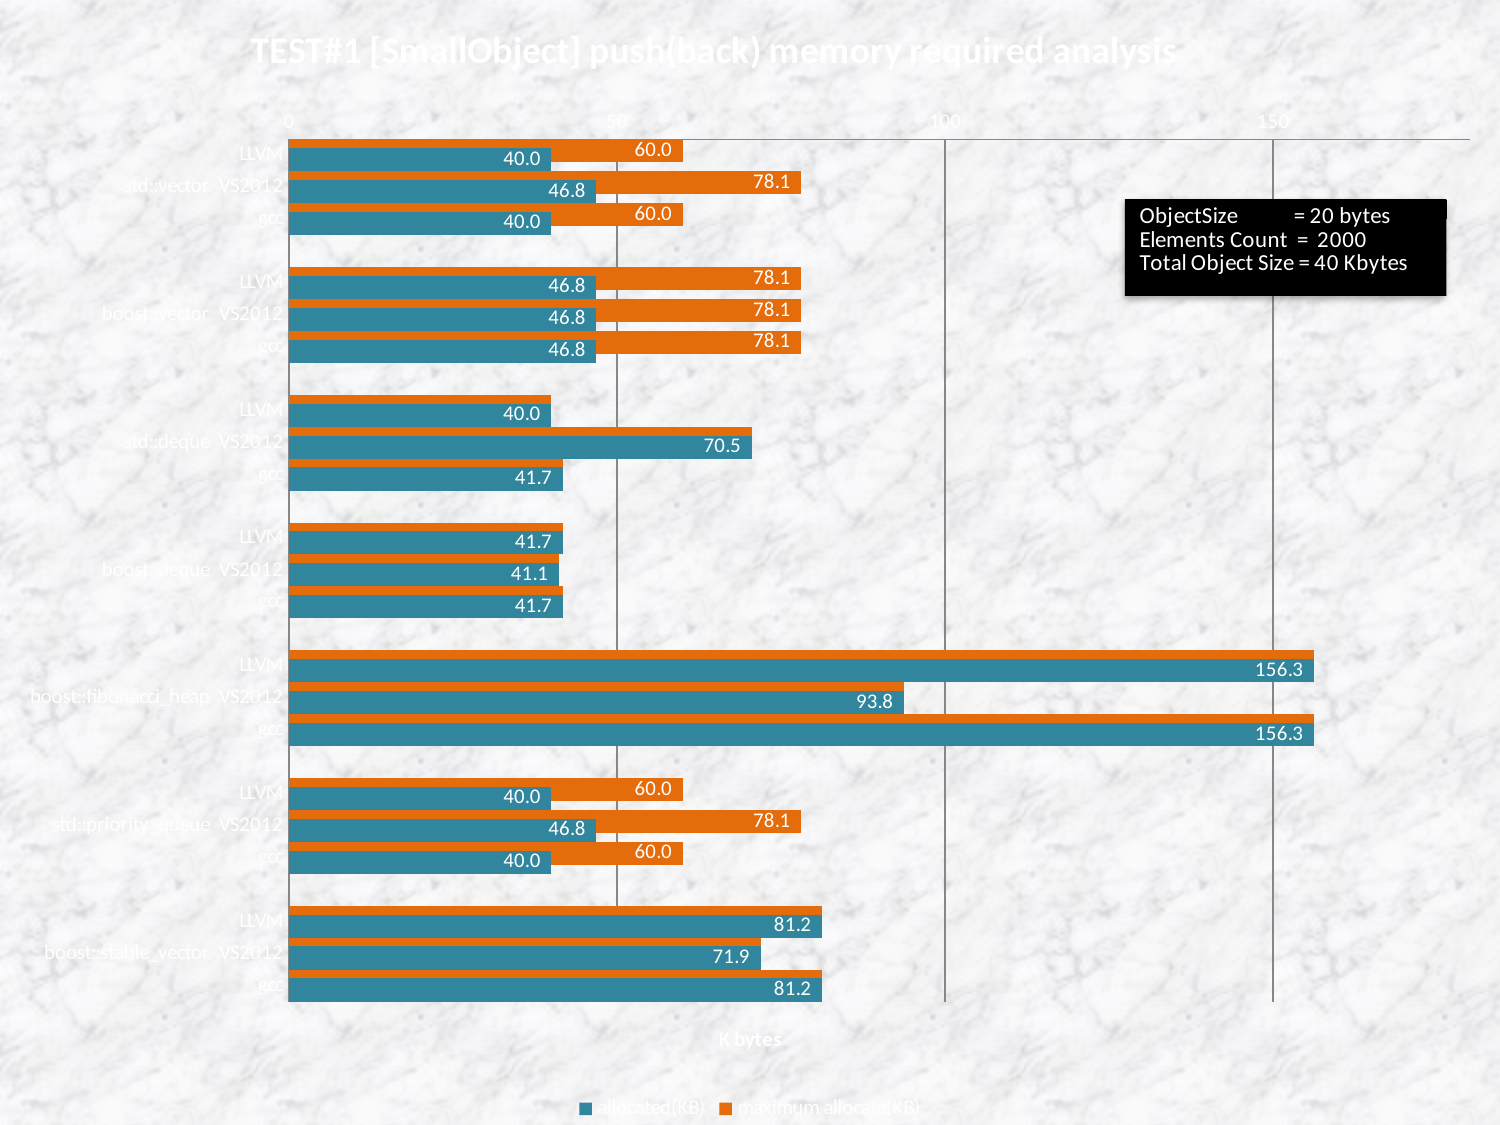

### Chart: TEST#1 [SmallObject] push(back) memory required analysis

| Category | maximum allocate(KB) | allocated(KB) |
|---|---|---|
| LLVM | 60.0 | 40.0 |
| std::vector  VS2012 | 78.07799999999999 | 46.843999999999994 |
| gcc | 60.0 | 40.0 |
|  | None | None |
| LLVM | 78.07799999999999 | 46.843999999999994 |
| boost::vector  VS2012 | 78.07799999999999 | 46.843999999999994 |
| gcc | 78.07799999999999 | 46.843999999999994 |
|  | None | None |
| LLVM | 39.969 | 39.969 |
| std::deque  VS2012 | 70.516 | 70.516 |
| gcc | 41.734 | 41.734 |
|  | None | None |
| LLVM | 41.734 | 41.734 |
| boost::deque  VS2012 | 41.12500000000002 | 41.12500000000002 |
| gcc | 41.734 | 41.734 |
|  | None | None |
| LLVM | 156.25 | 156.25 |
| boost::fibonacci_heap  VS2012 | 93.75 | 93.75 |
| gcc | 156.25 | 156.25 |
|  | None | None |
| LLVM | 60.0 | 40.0 |
| std::priority_queue  VS2012 | 78.07799999999999 | 46.843999999999994 |
| gcc | 60.0 | 40.0 |
|  | None | None |
| LLVM | 81.234 | 81.234 |
| boost::stable_vector  VS2012 | 71.87499999999999 | 71.87499999999999 |
| gcc | 81.234 | 81.234 |